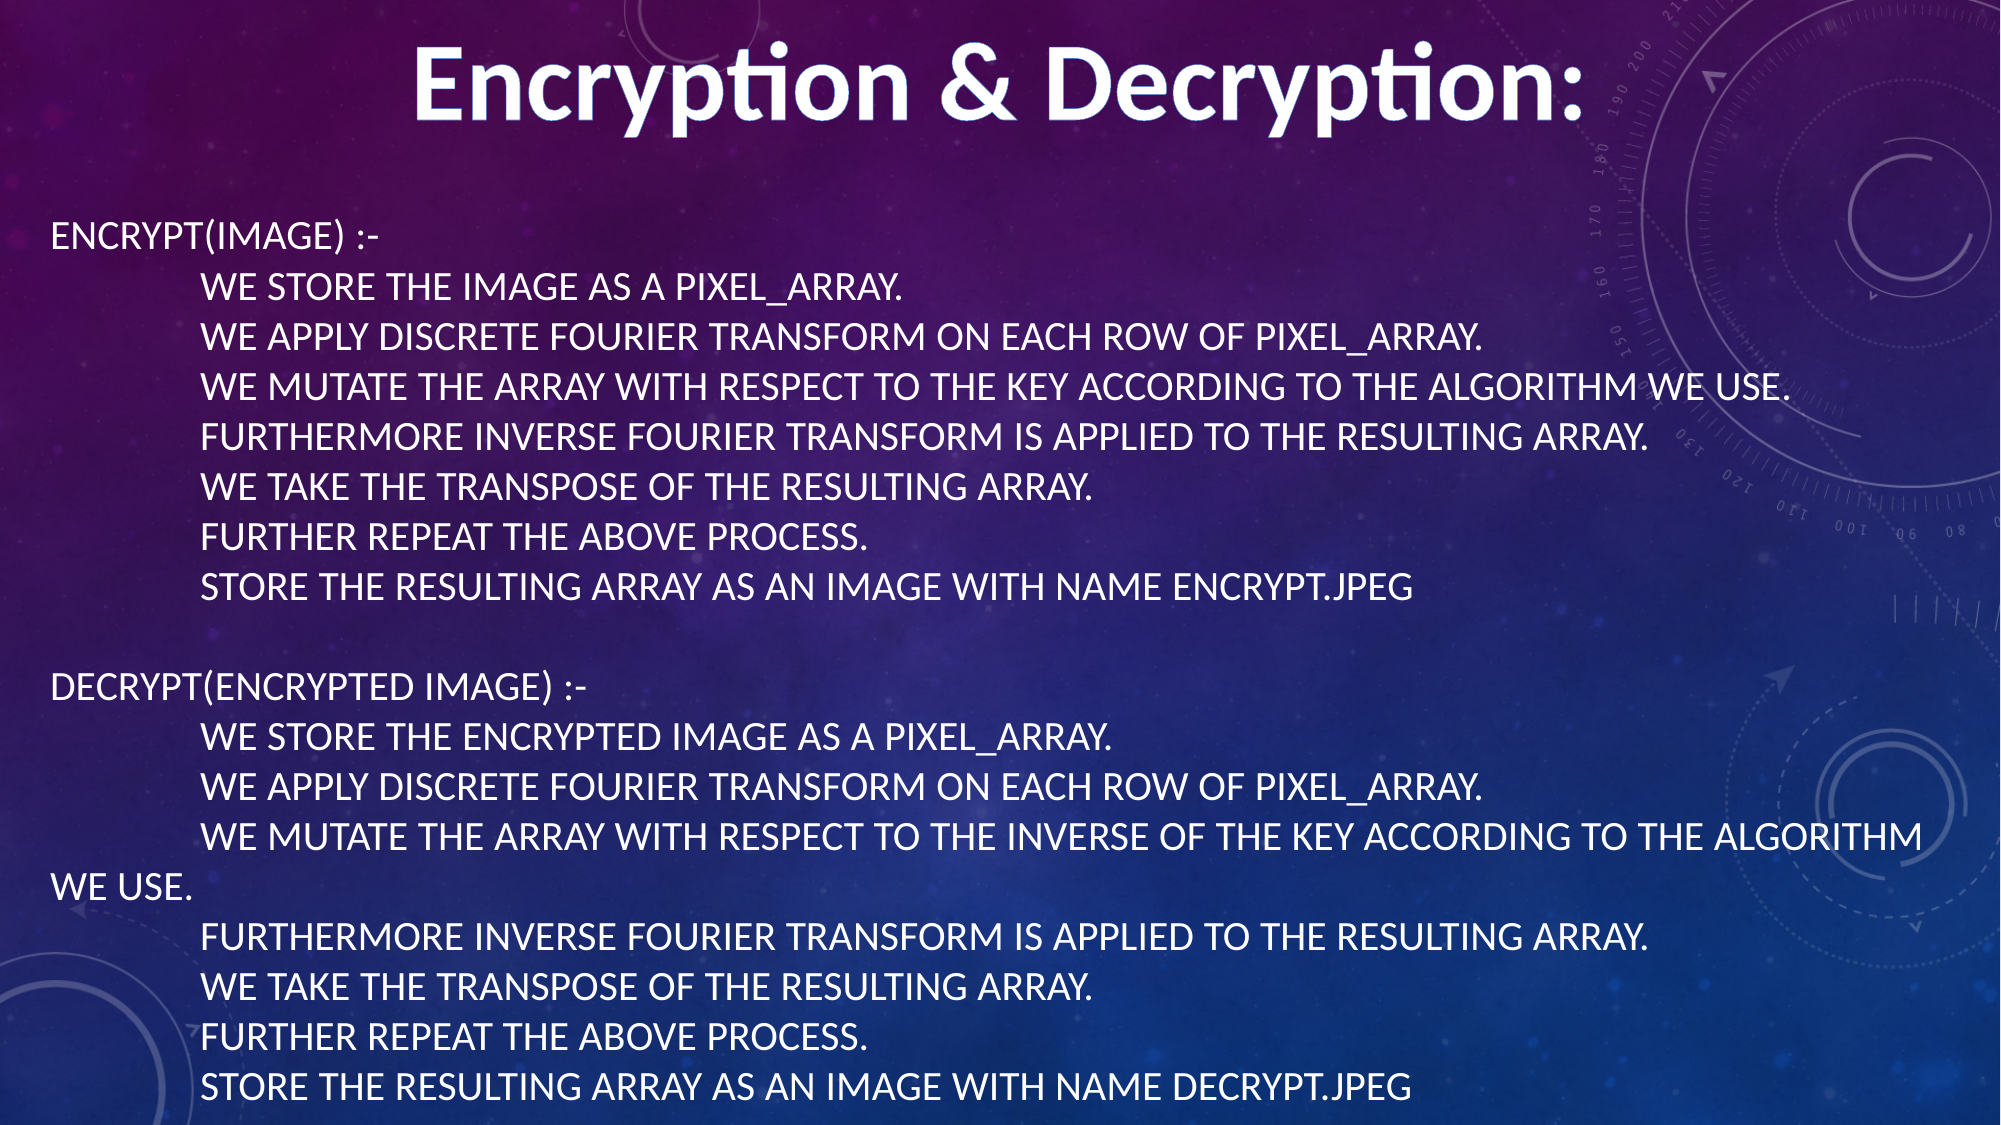

Encryption & Decryption:
ENCRYPT(IMAGE) :-
	WE STORE THE IMAGE AS A PIXEL_ARRAY.
	WE APPLY DISCRETE FOURIER TRANSFORM ON EACH ROW OF PIXEL_ARRAY.
	WE MUTATE THE ARRAY WITH RESPECT TO THE KEY ACCORDING TO THE ALGORITHM WE USE.
	FURTHERMORE INVERSE FOURIER TRANSFORM IS APPLIED TO THE RESULTING ARRAY.
	WE TAKE THE TRANSPOSE OF THE RESULTING ARRAY.
	FURTHER REPEAT THE ABOVE PROCESS.
	STORE THE RESULTING ARRAY AS AN IMAGE WITH NAME ENCRYPT.JPEG

DECRYPT(ENCRYPTED IMAGE) :-
	WE STORE THE ENCRYPTED IMAGE AS A PIXEL_ARRAY.
	WE APPLY DISCRETE FOURIER TRANSFORM ON EACH ROW OF PIXEL_ARRAY.
	WE MUTATE THE ARRAY WITH RESPECT TO THE INVERSE OF THE KEY ACCORDING TO THE ALGORITHM WE USE.
	FURTHERMORE INVERSE FOURIER TRANSFORM IS APPLIED TO THE RESULTING ARRAY.
	WE TAKE THE TRANSPOSE OF THE RESULTING ARRAY.
	FURTHER REPEAT THE ABOVE PROCESS.
	STORE THE RESULTING ARRAY AS AN IMAGE WITH NAME DECRYPT.JPEG